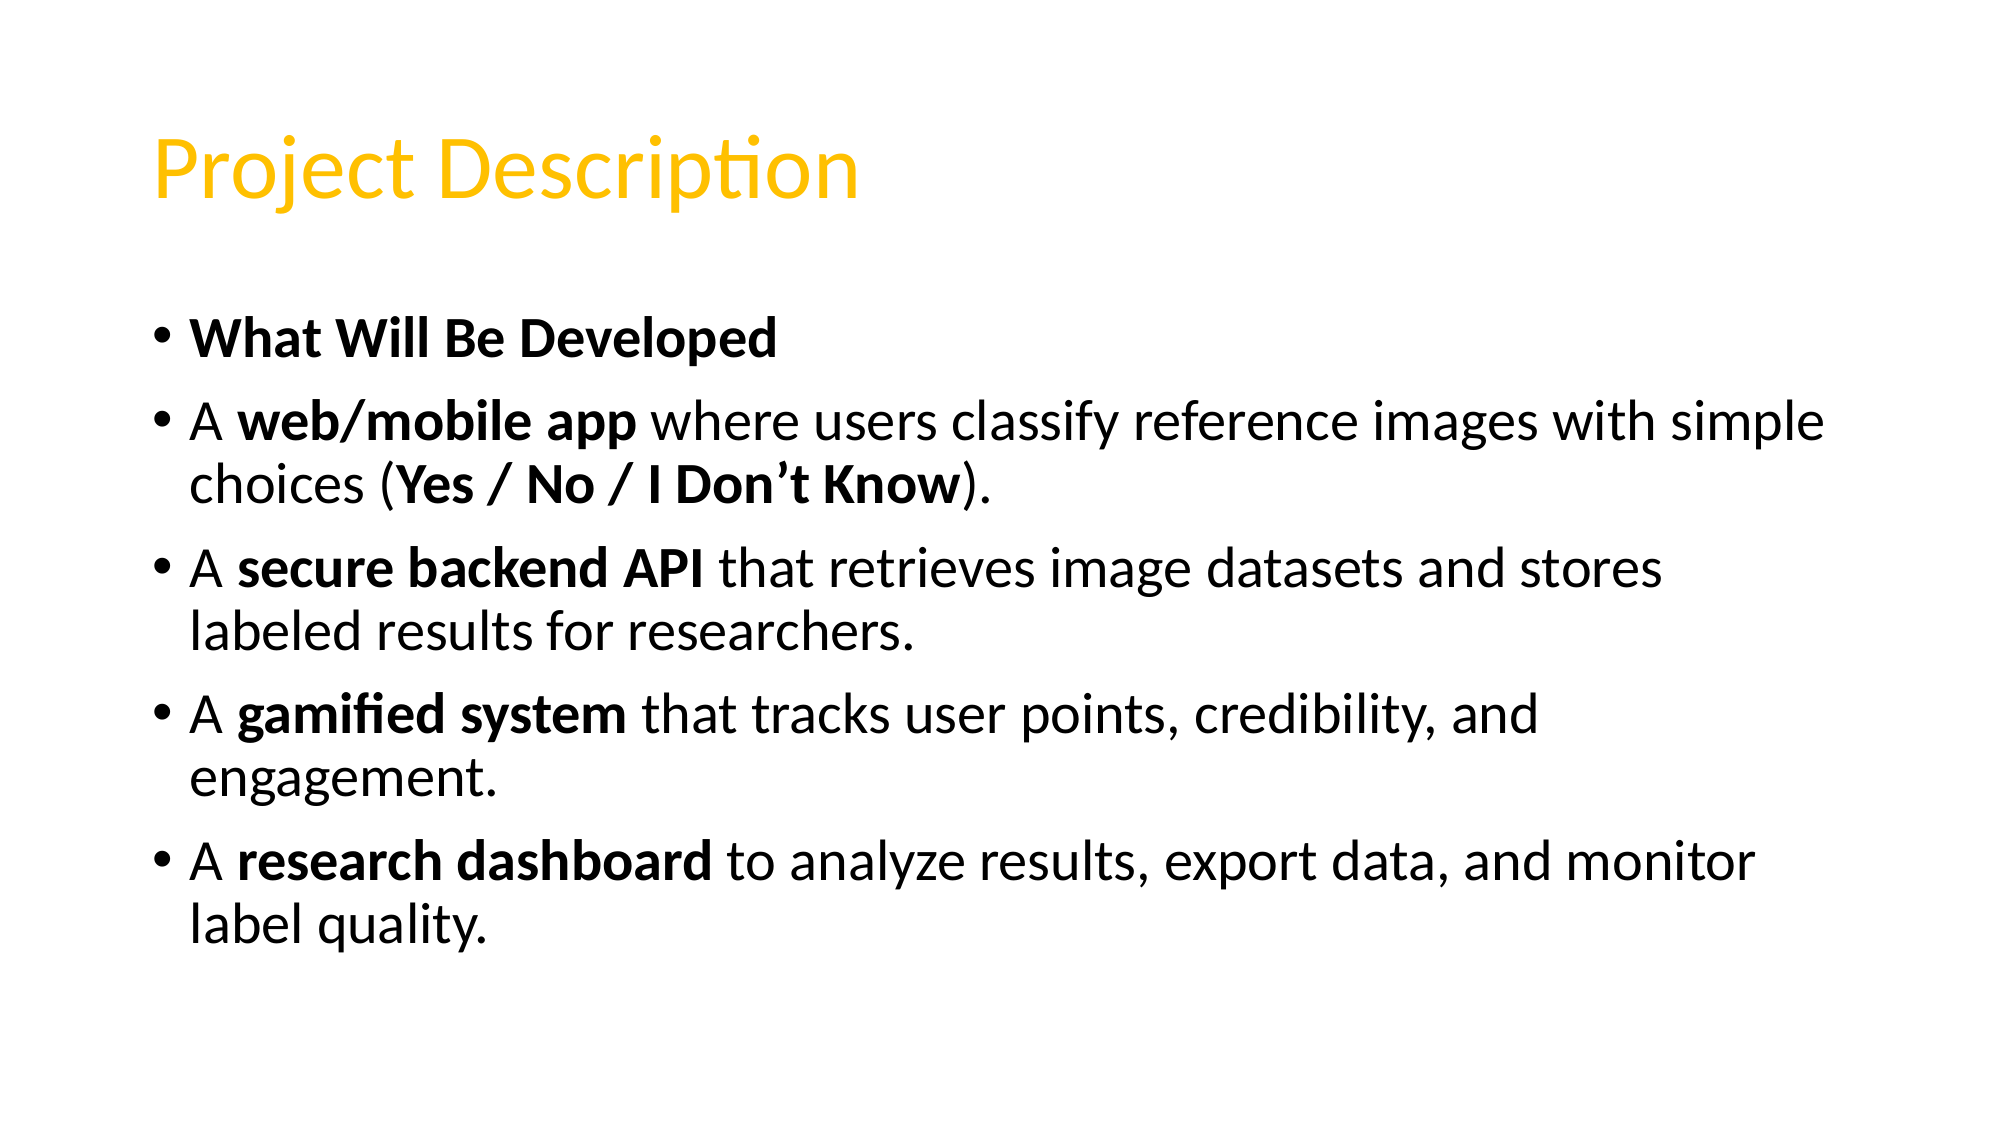

# Project Description
What Will Be Developed
A web/mobile app where users classify reference images with simple choices (Yes / No / I Don’t Know).
A secure backend API that retrieves image datasets and stores labeled results for researchers.
A gamified system that tracks user points, credibility, and engagement.
A research dashboard to analyze results, export data, and monitor label quality.